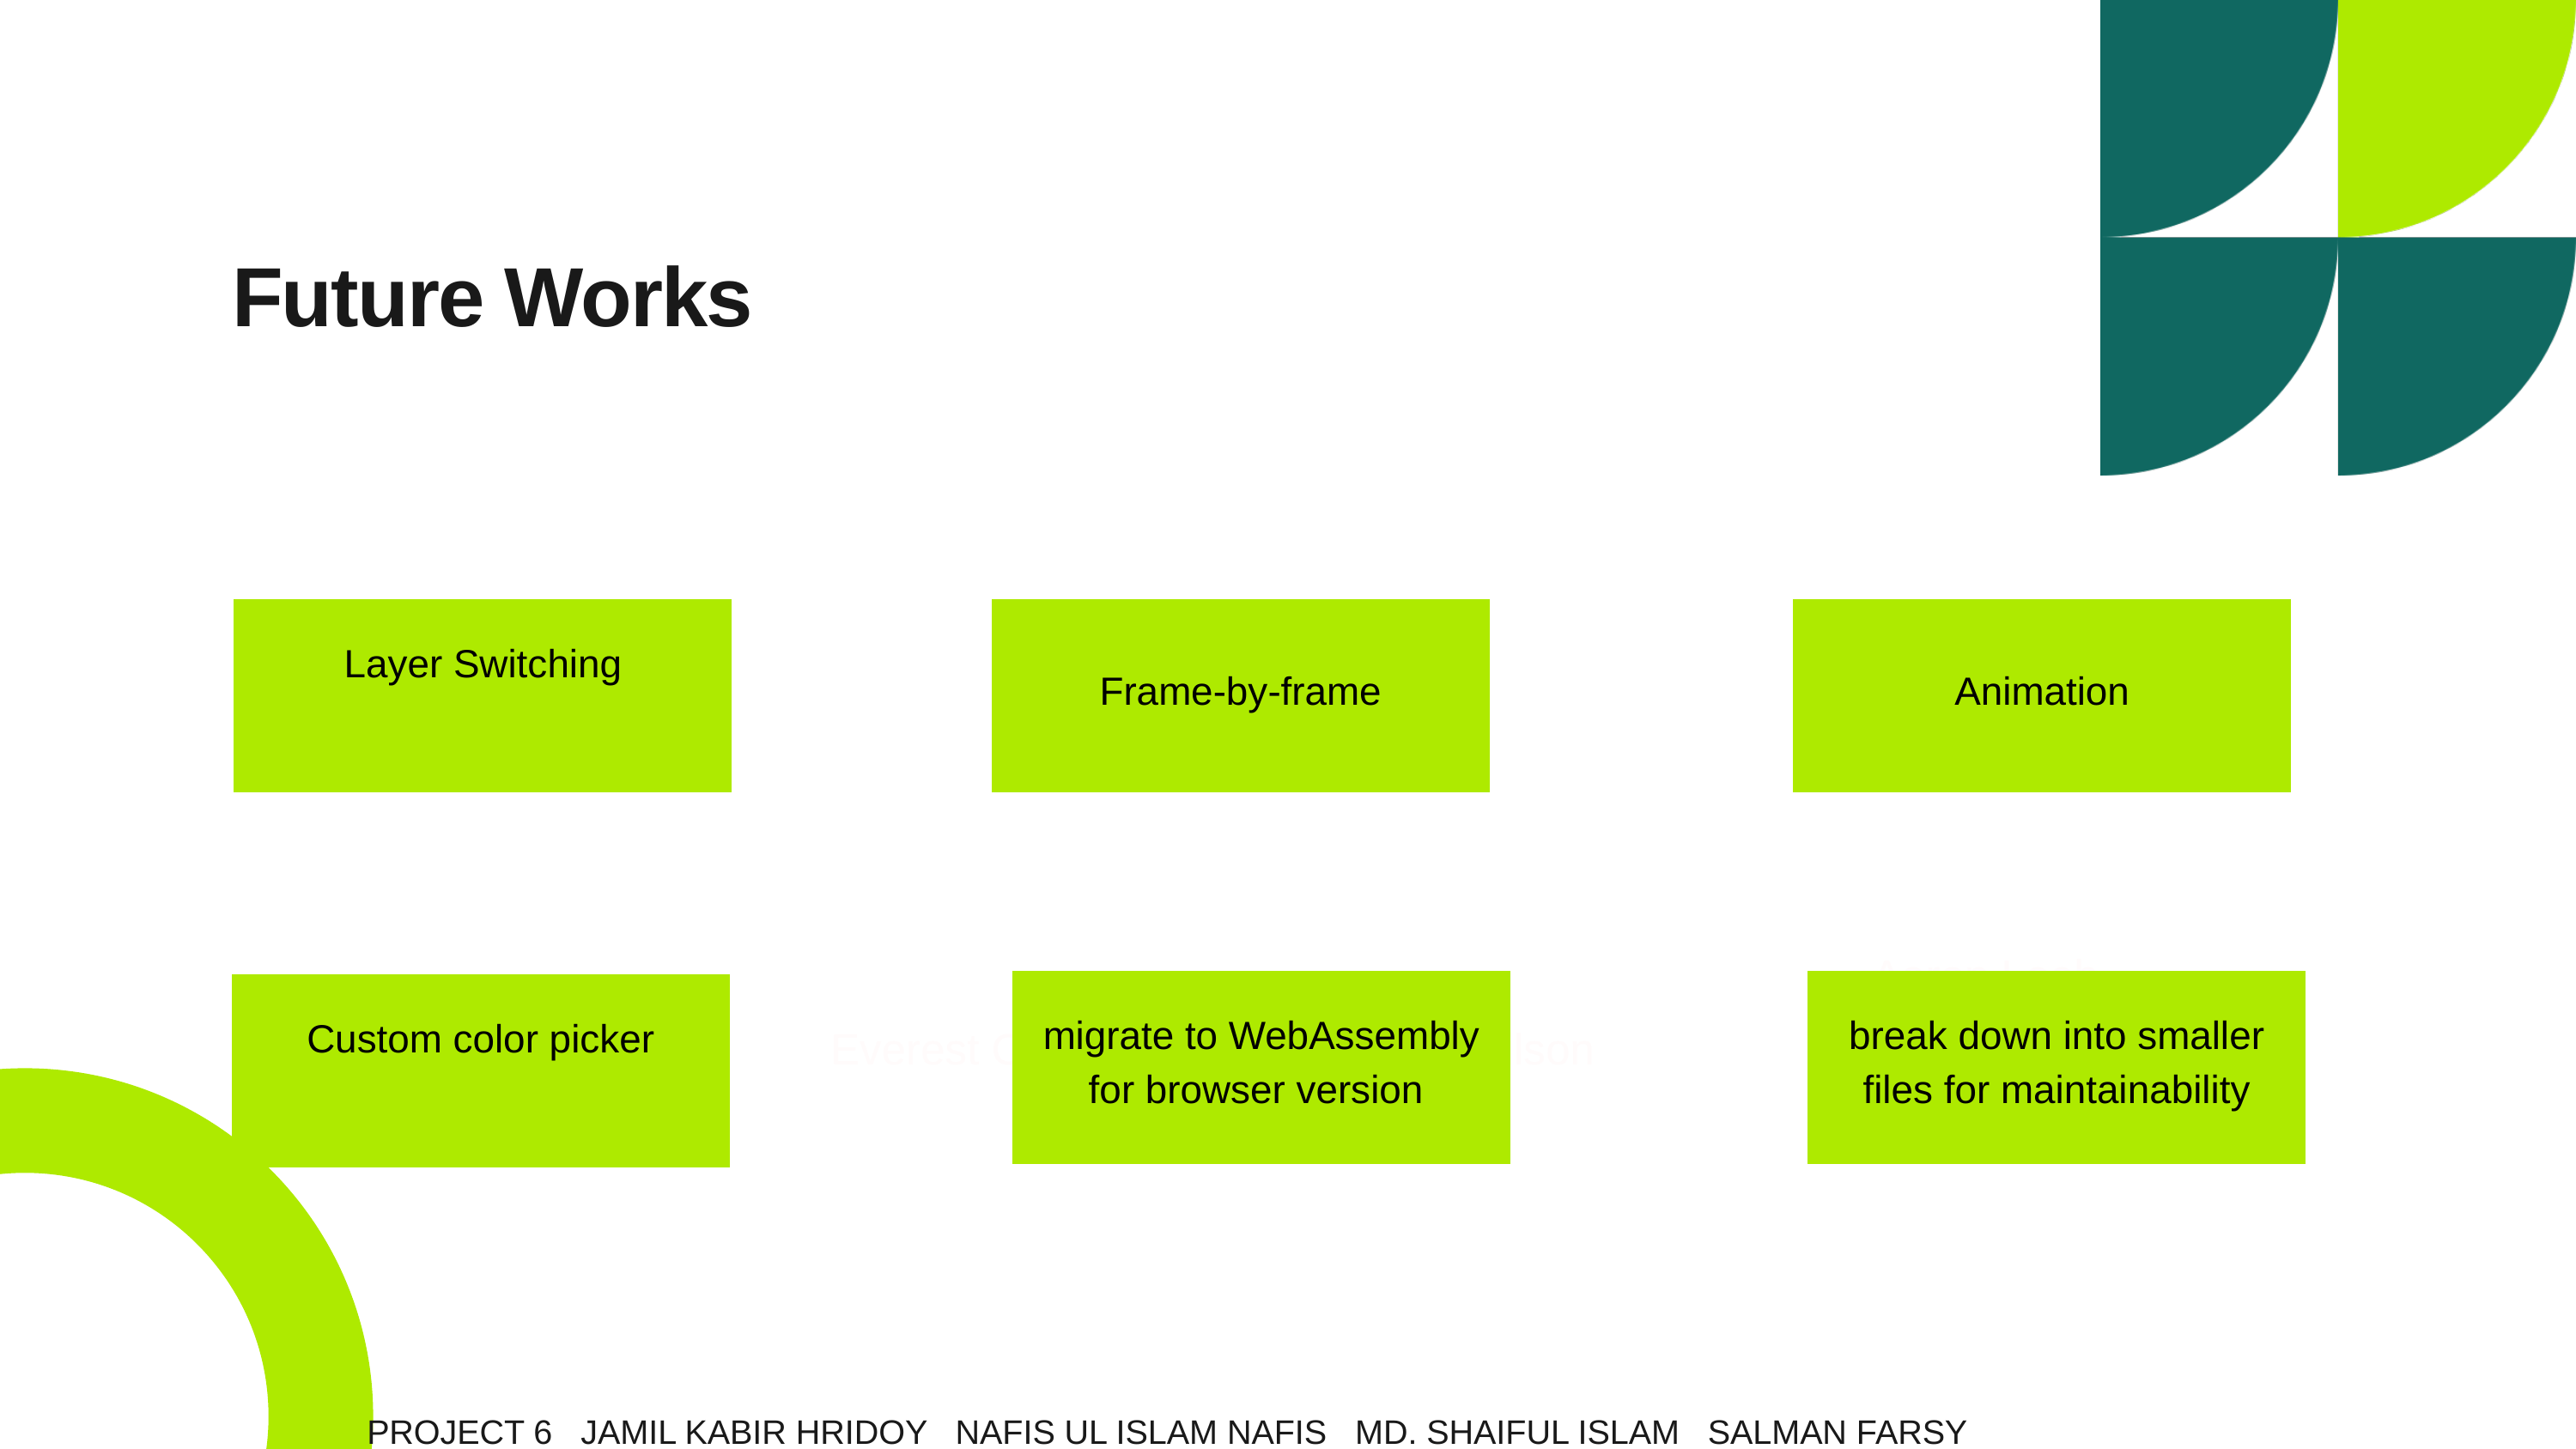

Future Works

Layer Switching

Frame-by-frame

Animation
Aaron Loeb

migrate to WebAssembly for browser version

break down into smaller files for maintainability

Custom color picker

Claudia Alves
Everest Cantu
Olivia Wilson

PROJECT 6   JAMIL KABIR HRIDOY   NAFIS UL ISLAM NAFIS   MD. SHAIFUL ISLAM   SALMAN FARSY